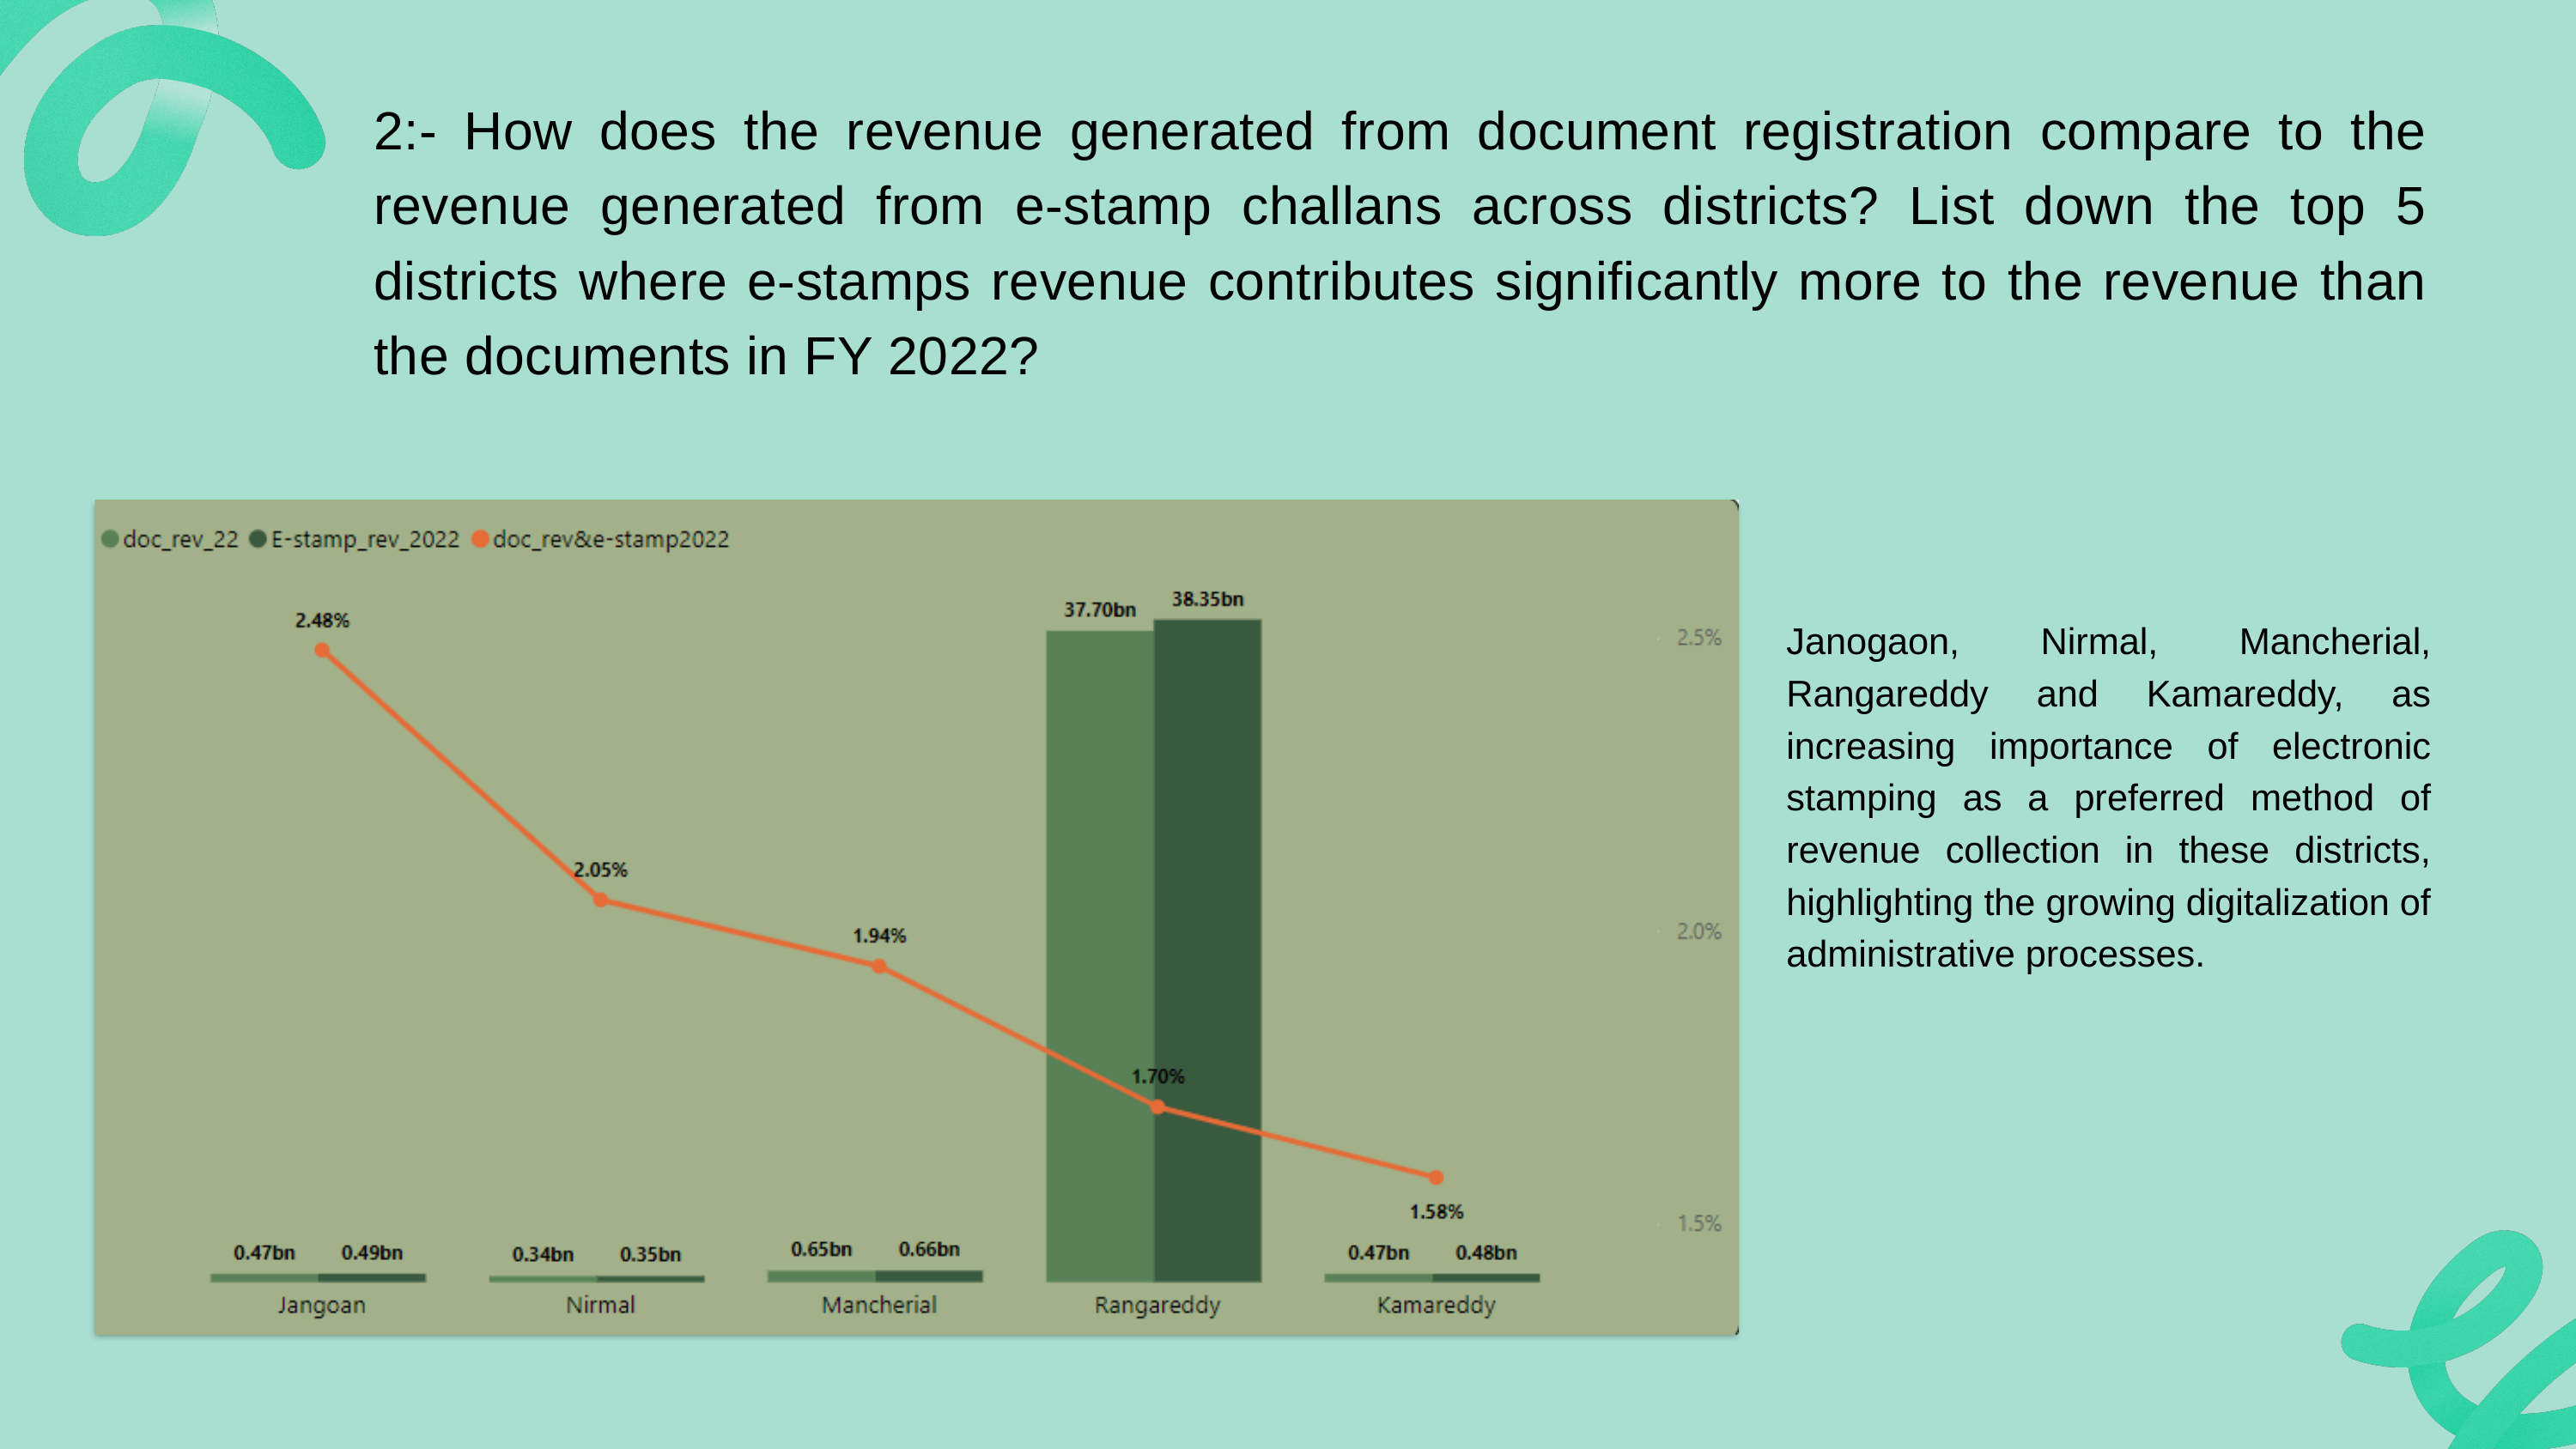

2:- How does the revenue generated from document registration compare to the revenue generated from e-stamp challans across districts? List down the top 5 districts where e-stamps revenue contributes significantly more to the revenue than the documents in FY 2022?

Janogaon, Nirmal, Mancherial, Rangareddy and Kamareddy, as increasing importance of electronic stamping as a preferred method of revenue collection in these districts, highlighting the growing digitalization of administrative processes.